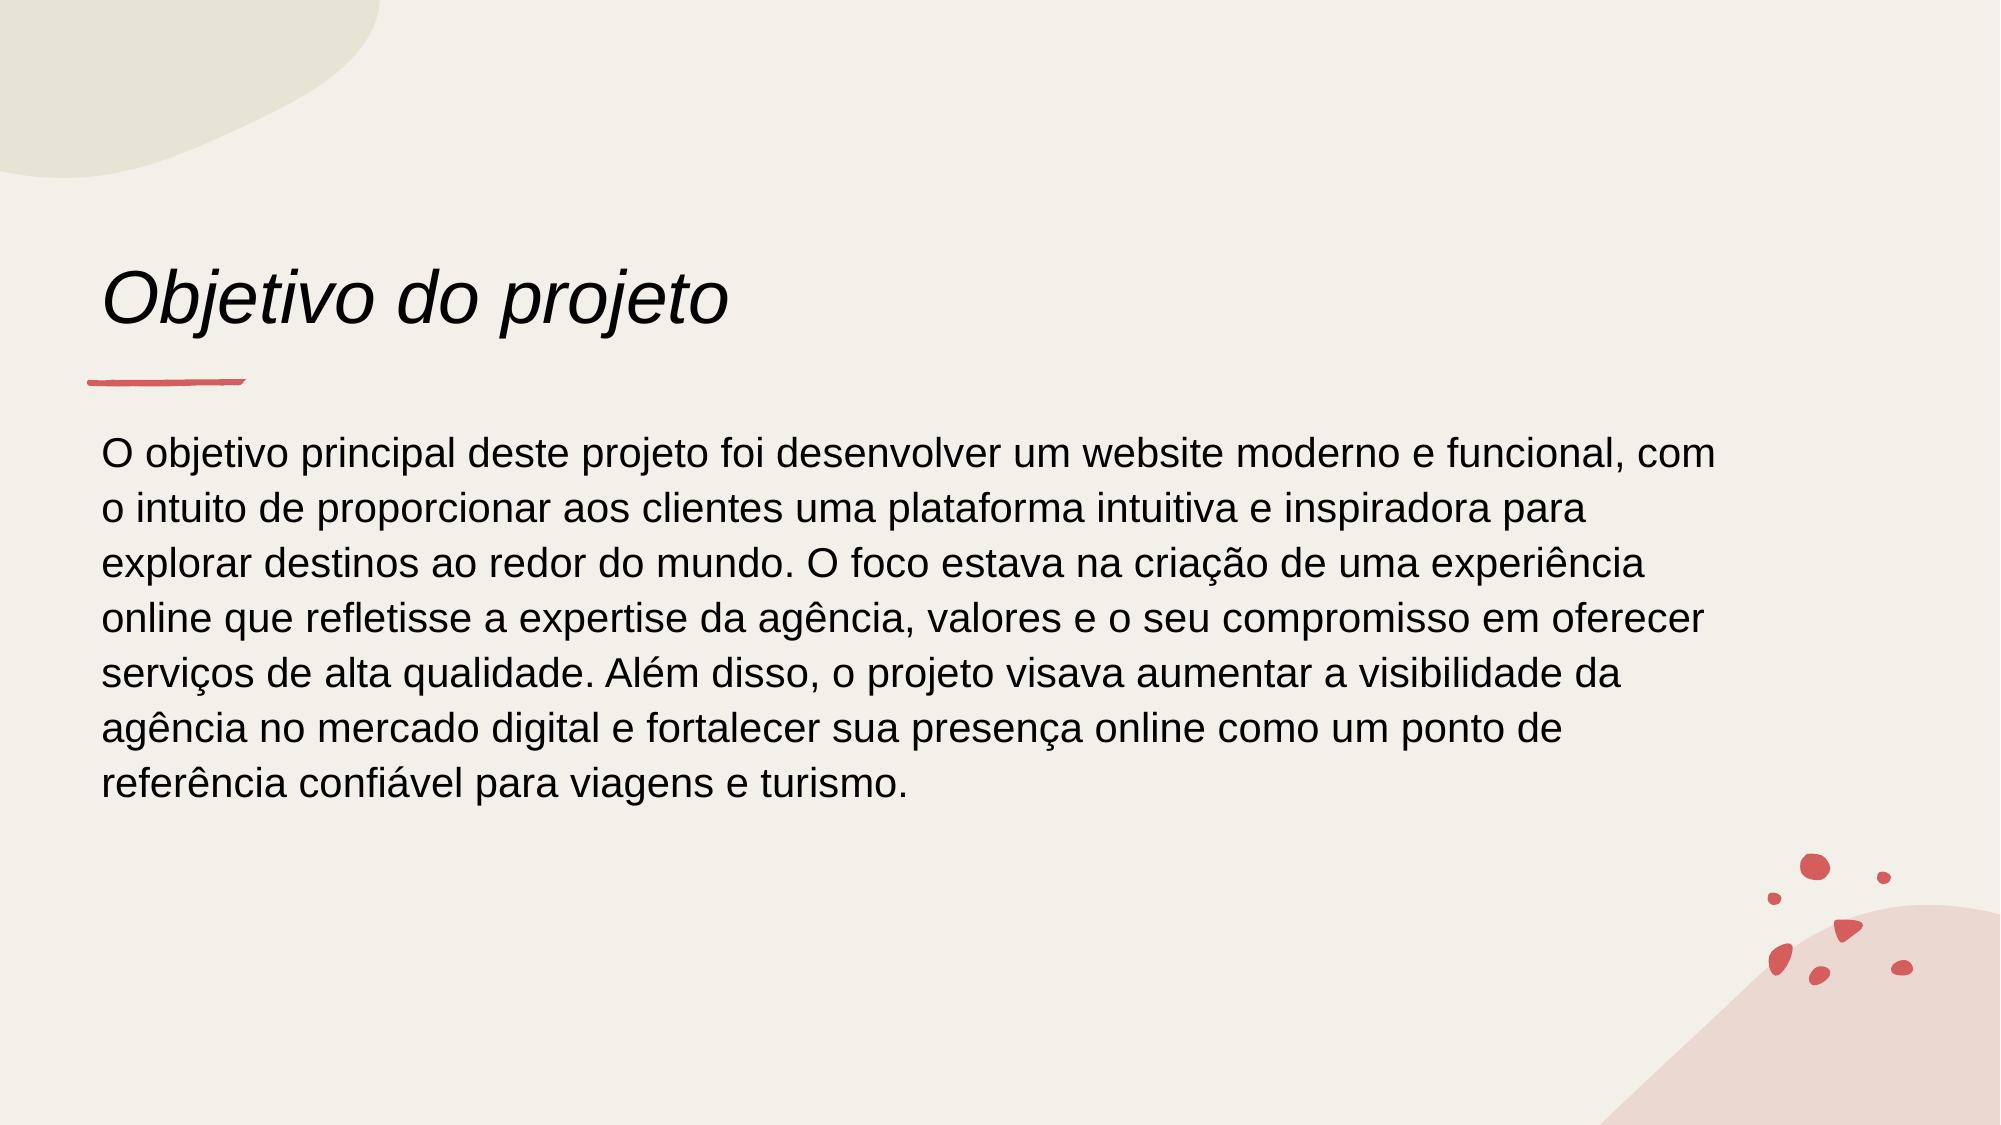

# Objetivo do projeto
O objetivo principal deste projeto foi desenvolver um website moderno e funcional, com o intuito de proporcionar aos clientes uma plataforma intuitiva e inspiradora para explorar destinos ao redor do mundo. O foco estava na criação de uma experiência online que refletisse a expertise da agência, valores e o seu compromisso em oferecer serviços de alta qualidade. Além disso, o projeto visava aumentar a visibilidade da agência no mercado digital e fortalecer sua presença online como um ponto de referência confiável para viagens e turismo.